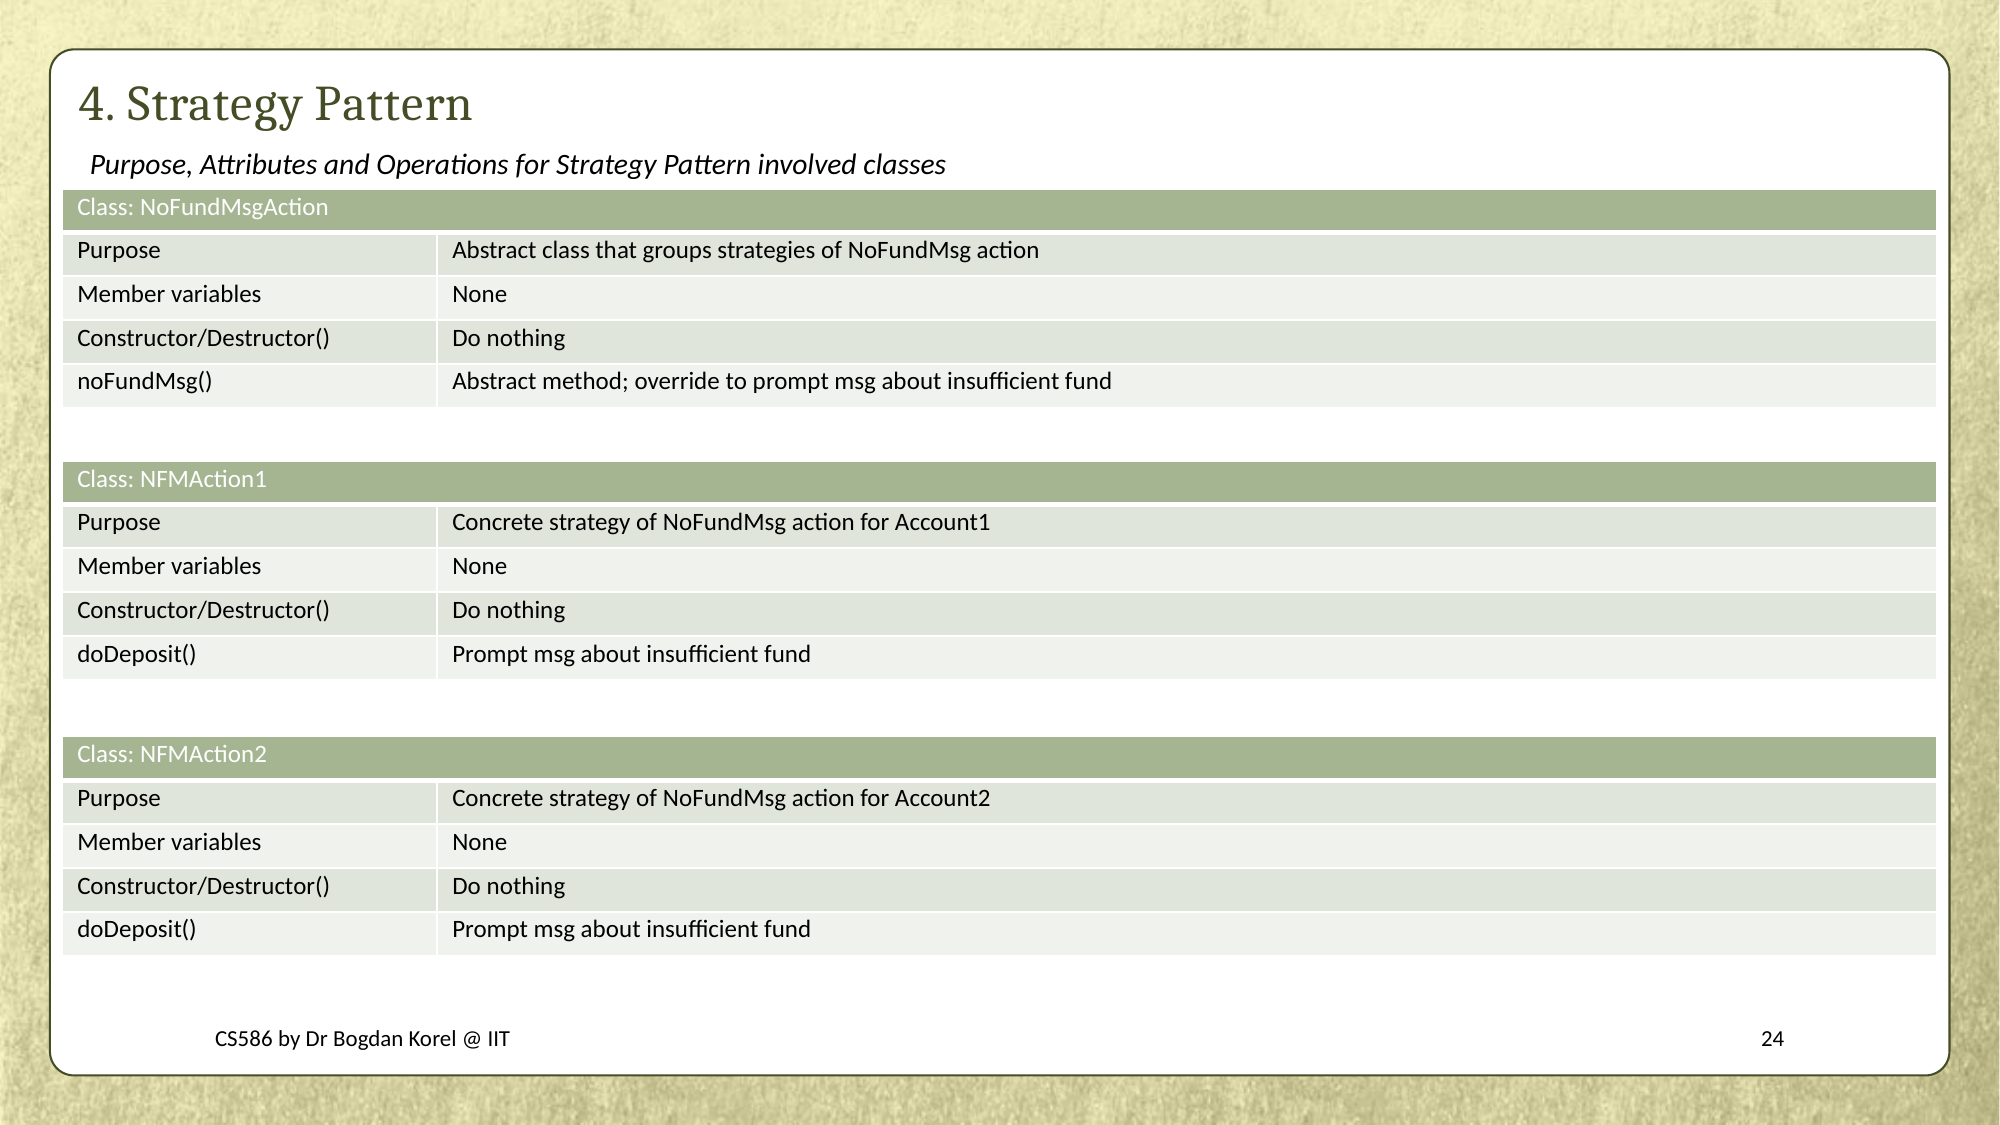

# 4. Strategy Pattern
Purpose, Attributes and Operations for Strategy Pattern involved classes

| Class: NoFundMsgAction |  |
| --- | --- |
| Purpose | Abstract class that groups strategies of NoFundMsg action |
| Member variables | None |
| Constructor/Destructor() | Do nothing |
| noFundMsg() | Abstract method; override to prompt msg about insufficient fund |
| Class: NFMAction1 |  |
| --- | --- |
| Purpose | Concrete strategy of NoFundMsg action for Account1 |
| Member variables | None |
| Constructor/Destructor() | Do nothing |
| doDeposit() | Prompt msg about insufficient fund |
| Class: NFMAction2 |  |
| --- | --- |
| Purpose | Concrete strategy of NoFundMsg action for Account2 |
| Member variables | None |
| Constructor/Destructor() | Do nothing |
| doDeposit() | Prompt msg about insufficient fund |
CS586 by Dr Bogdan Korel @ IIT
24